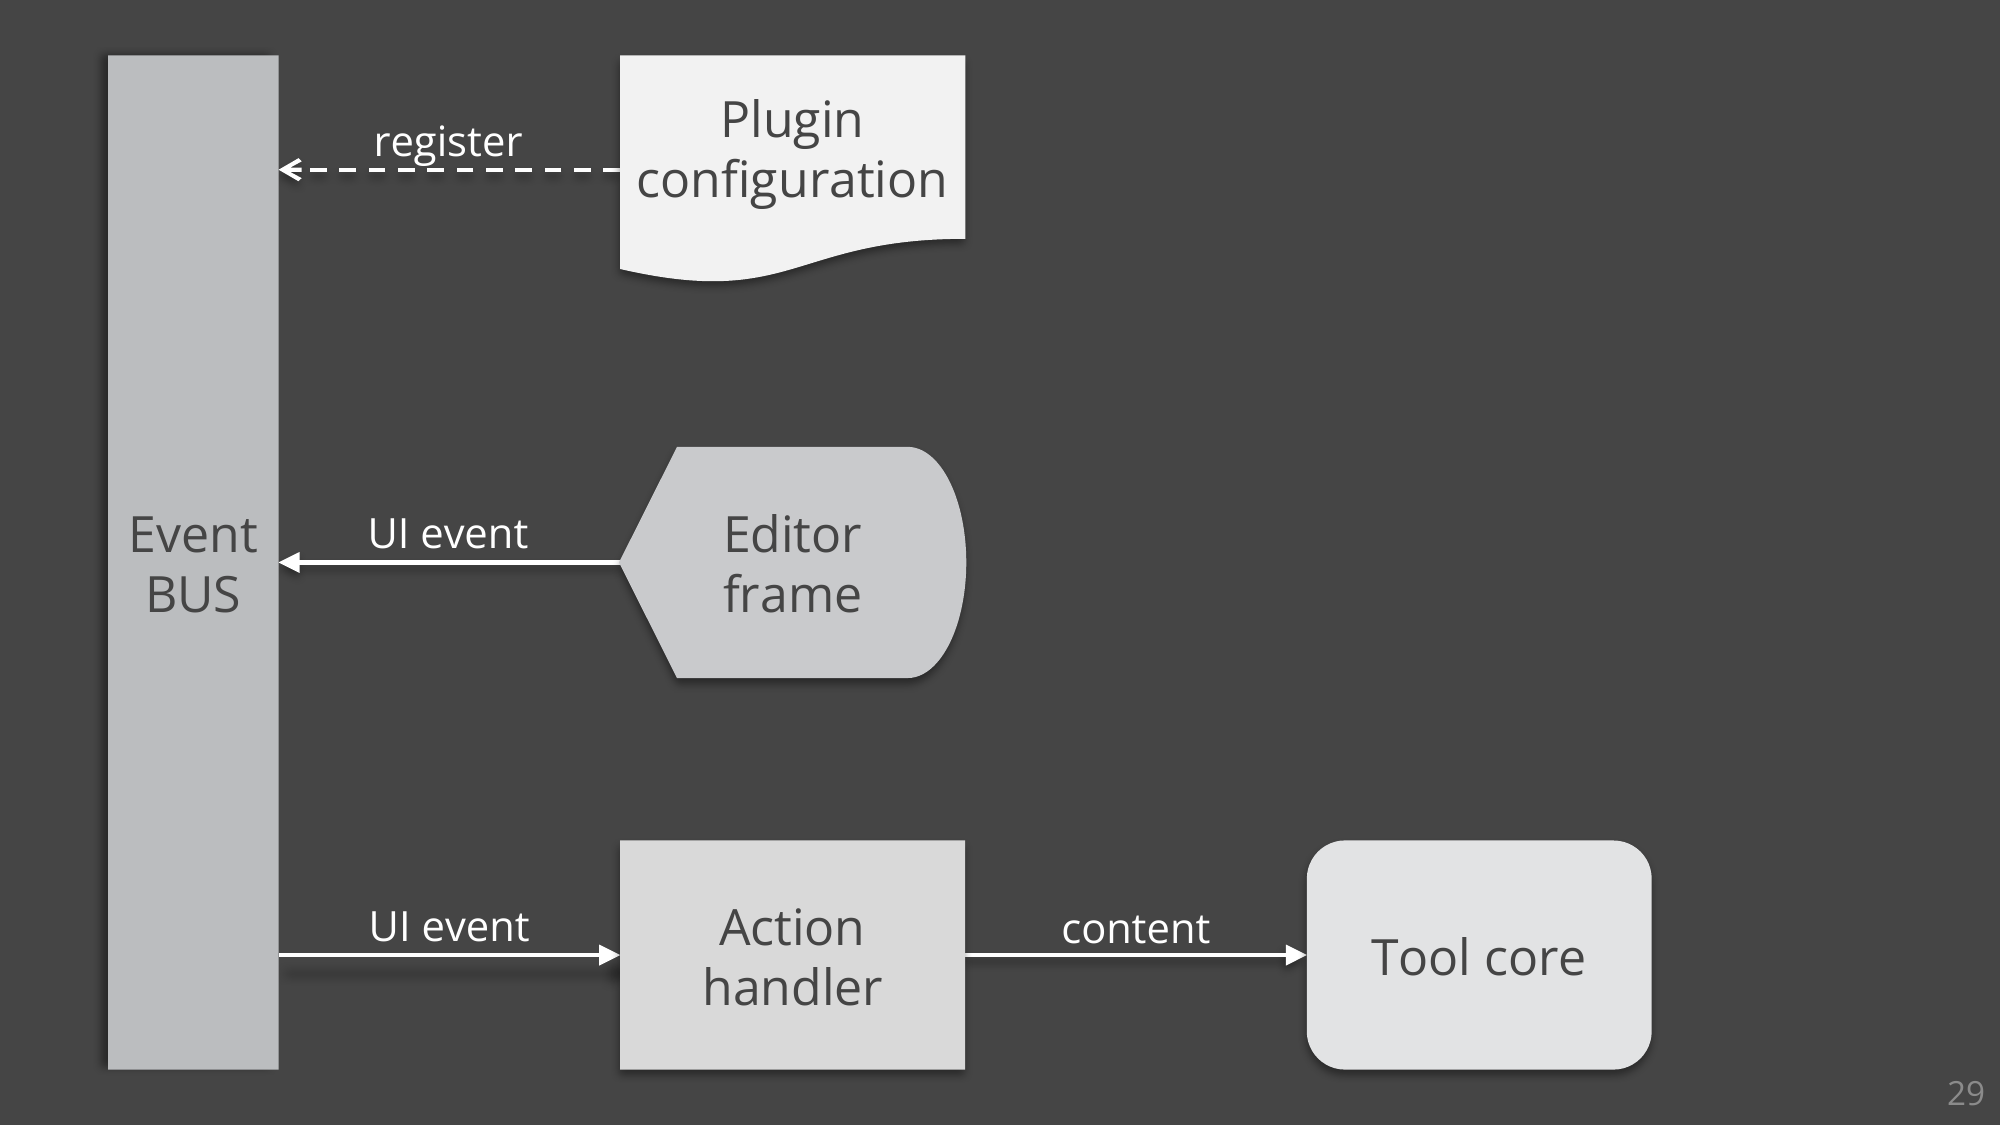

Event
BUS
Plugin configuration
Editor frame
Action handler
Tool core
register
UI event
UI event
content
29